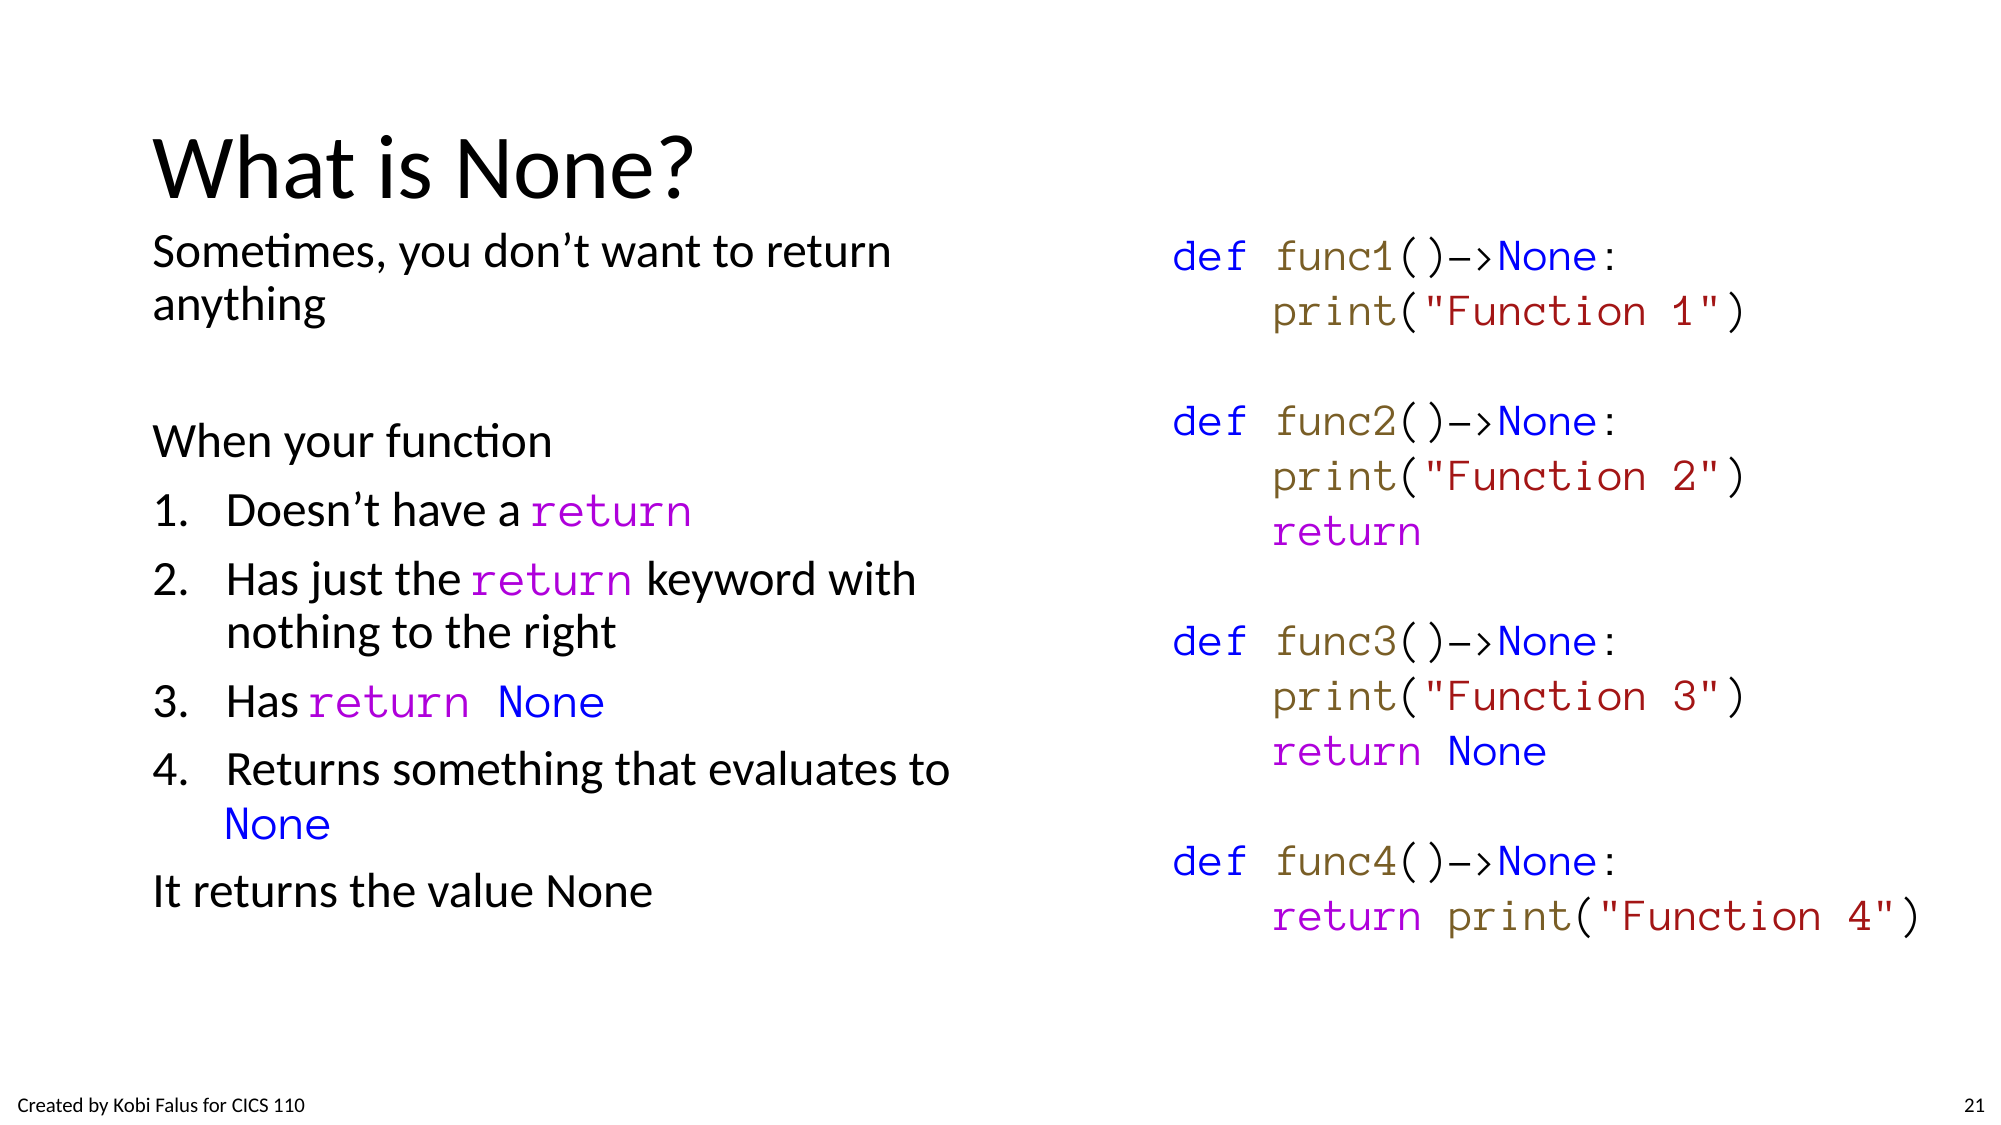

# What is None?
Sometimes, you don’t want to return anything

When your function
Doesn’t have a return
Has just the return keyword with nothing to the right
Has return None
Returns something that evaluates to None
It returns the value None
def func1()->None:
    print("Function 1")

def func2()->None:
    print("Function 2")
    return
def func3()->None:
    print("Function 3")
    return None
def func4()->None:
    return print("Function 4")